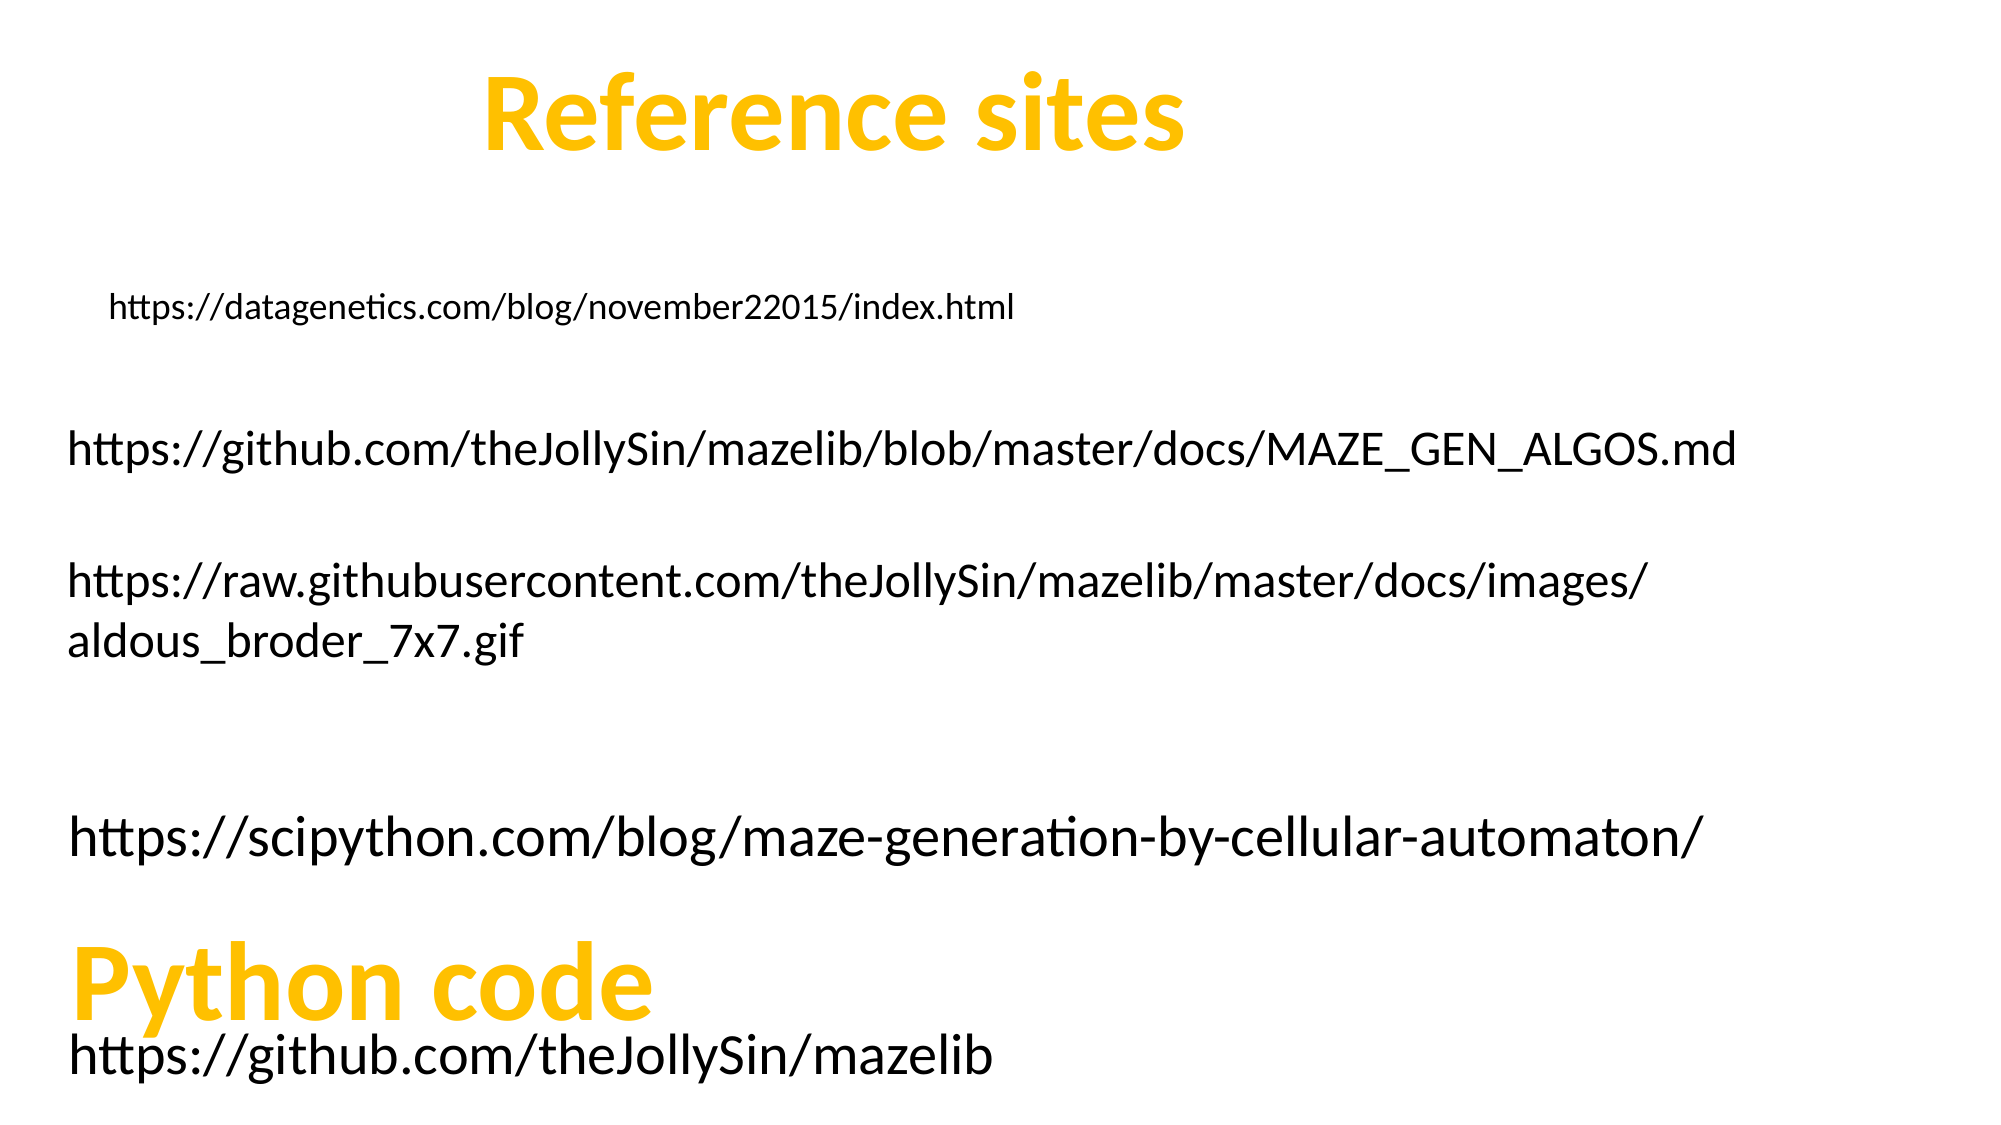

Reference sites
https://datagenetics.com/blog/november22015/index.html
https://github.com/theJollySin/mazelib/blob/master/docs/MAZE_GEN_ALGOS.md
https://raw.githubusercontent.com/theJollySin/mazelib/master/docs/images/aldous_broder_7x7.gif
https://scipython.com/blog/maze-generation-by-cellular-automaton/
Python code
https://github.com/theJollySin/mazelib